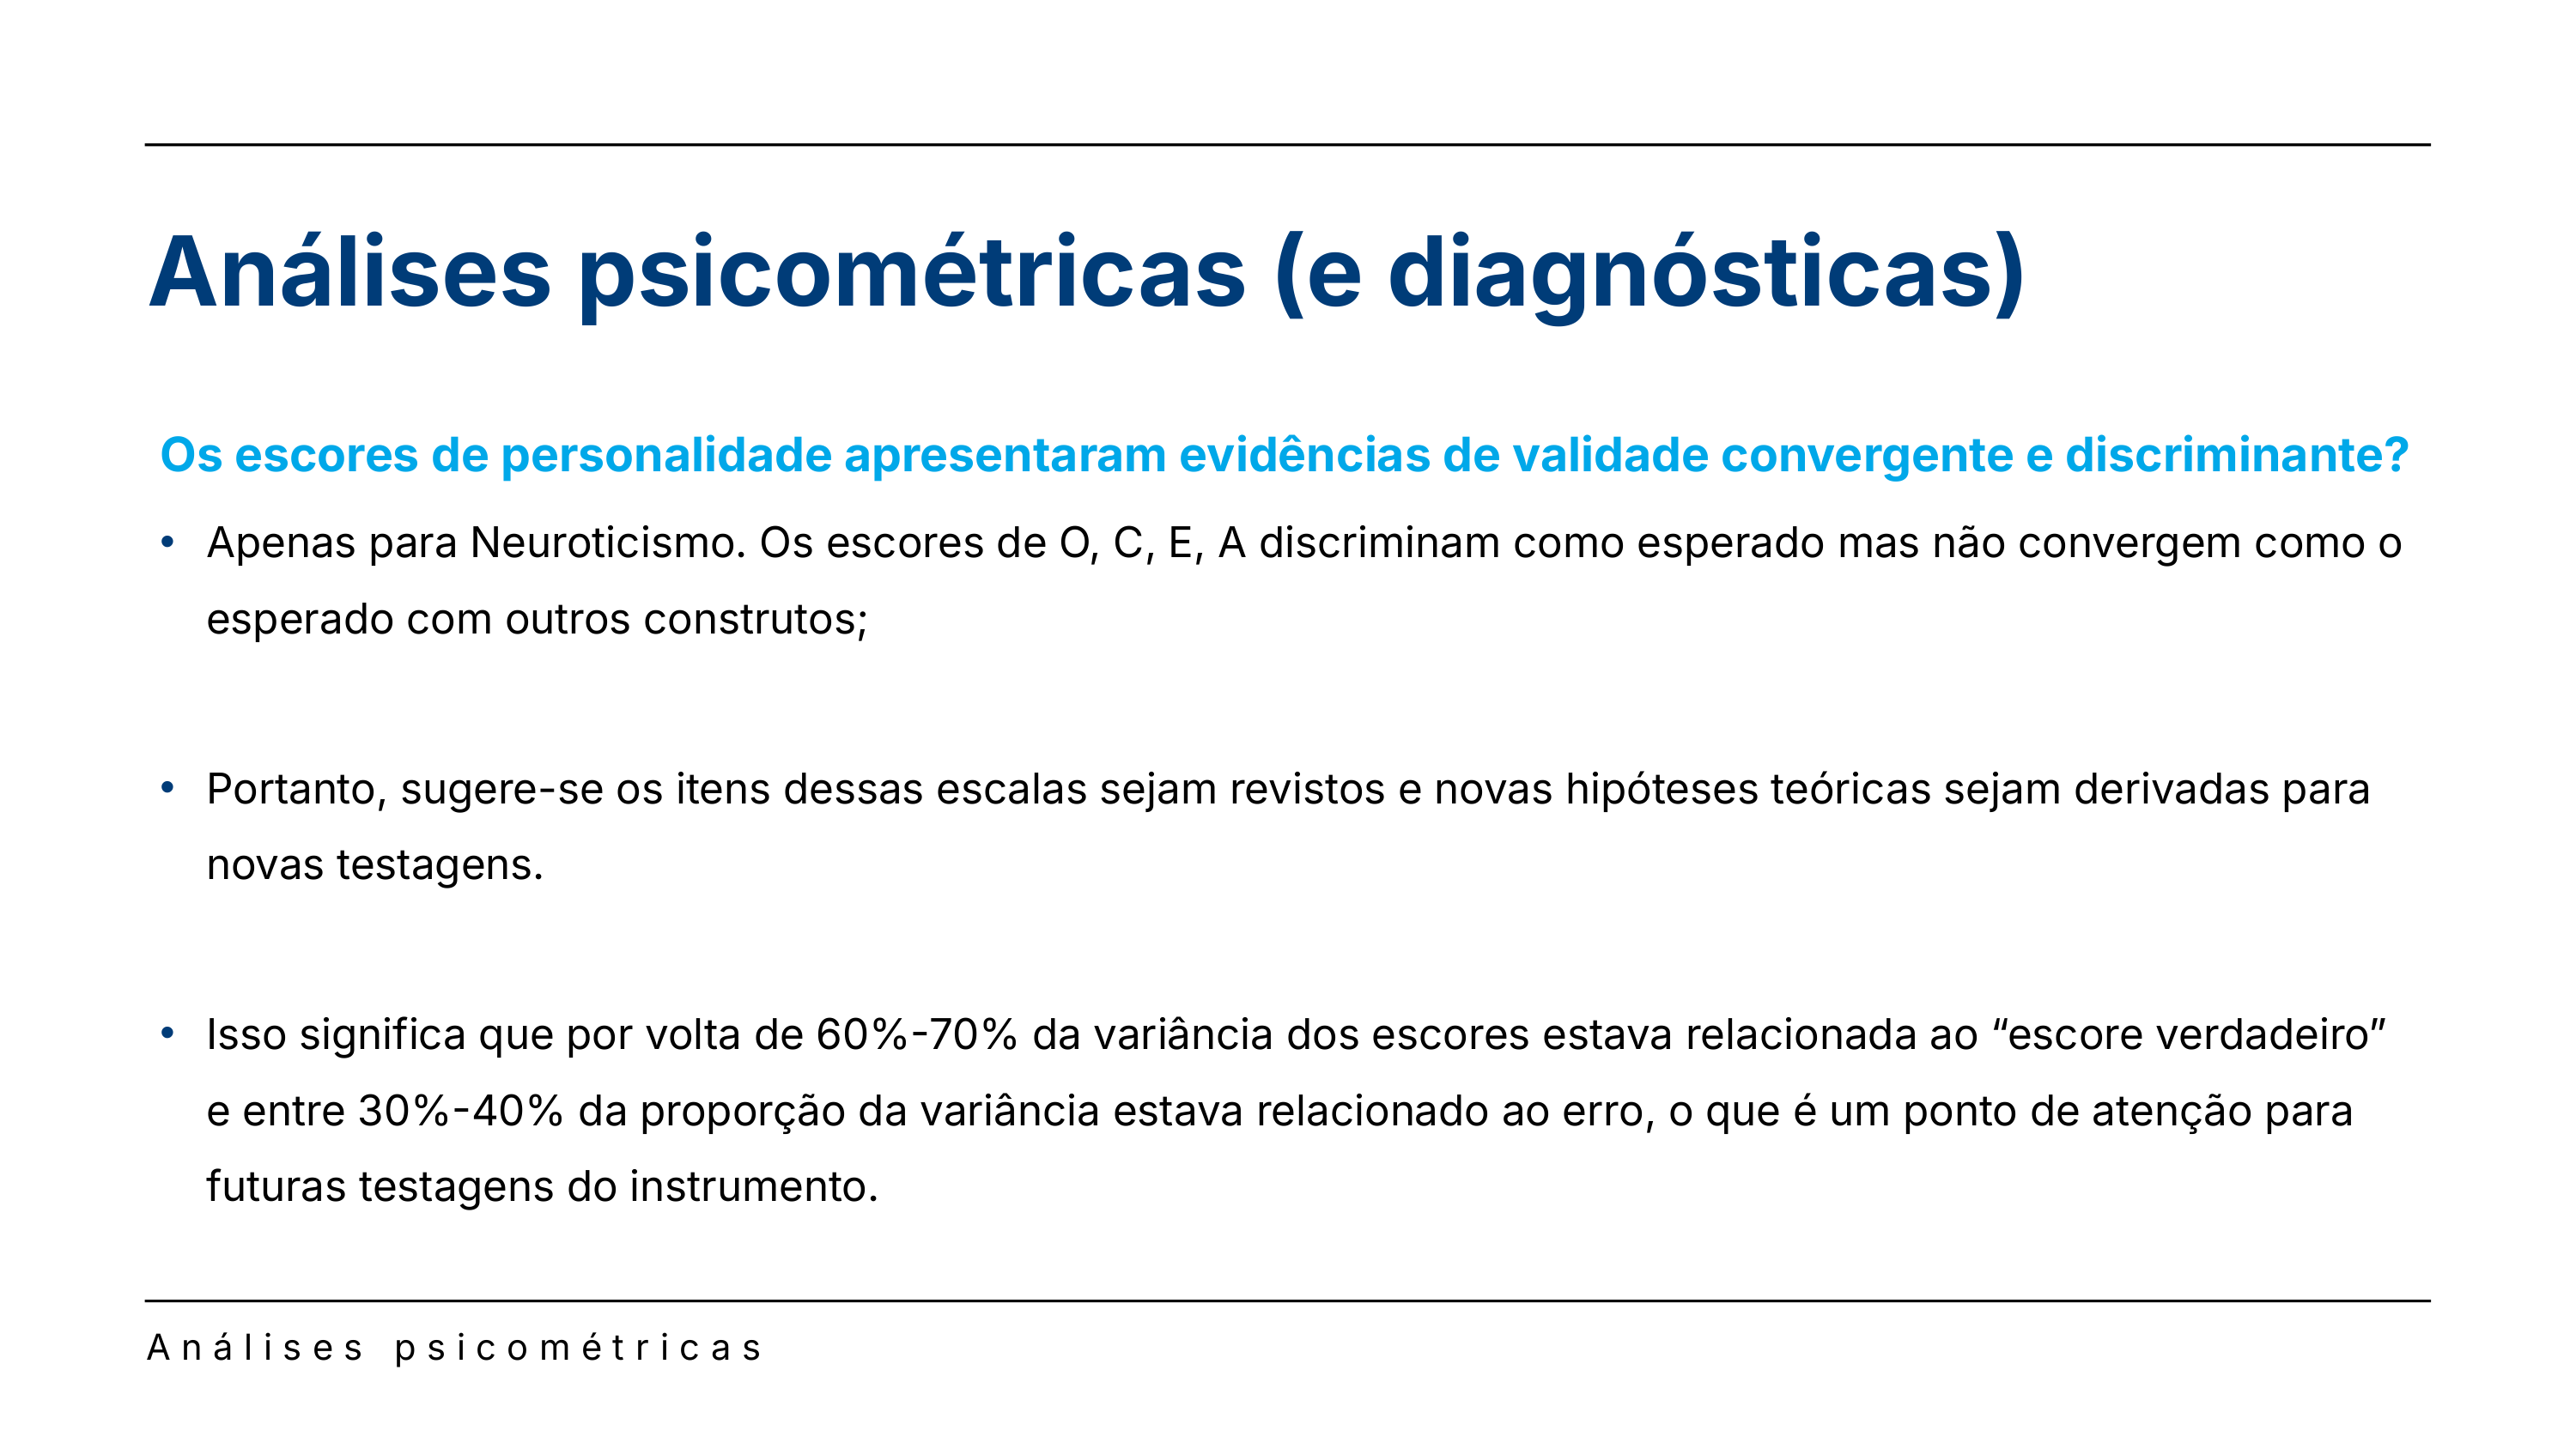

Análises psicométricas (e diagnósticas)
Os escores de personalidade apresentaram evidências de validade convergente e discriminante?
Apenas para Neuroticismo. Os escores de O, C, E, A discriminam como esperado mas não convergem como o esperado com outros construtos;

Portanto, sugere-se os itens dessas escalas sejam revistos e novas hipóteses teóricas sejam derivadas para novas testagens.

Isso significa que por volta de 60%-70% da variância dos escores estava relacionada ao “escore verdadeiro” e entre 30%-40% da proporção da variância estava relacionado ao erro, o que é um ponto de atenção para futuras testagens do instrumento.

Análises psicométricas